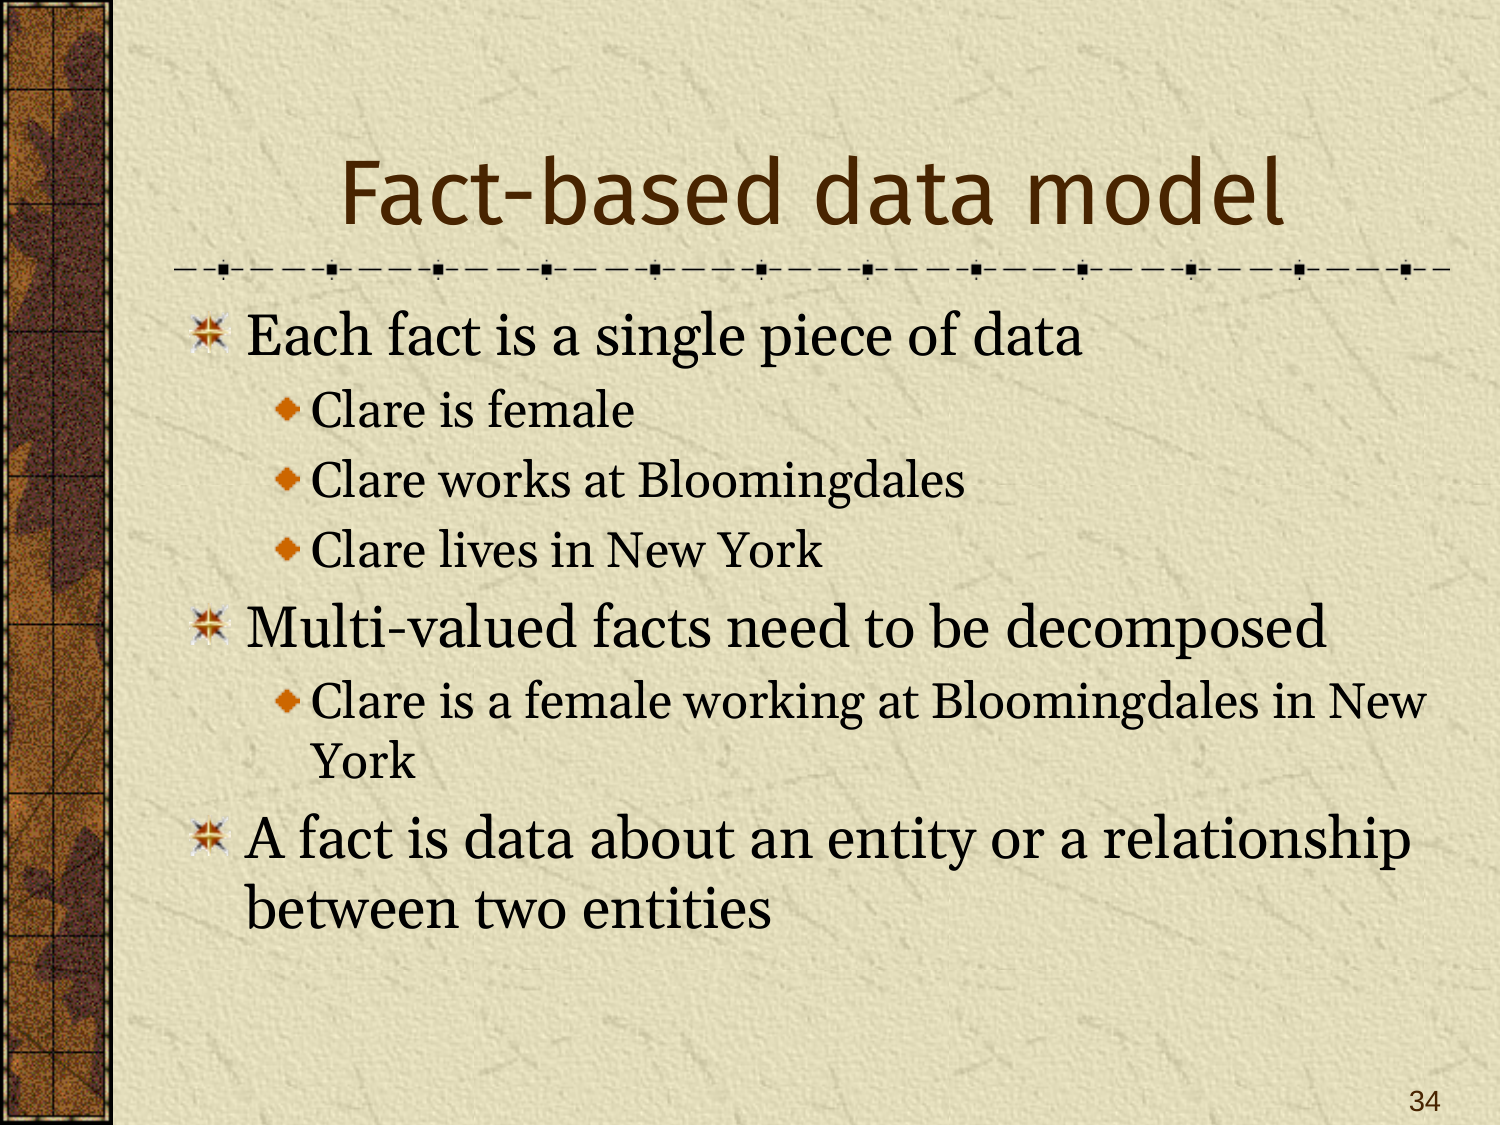

# Fact-based data model
Each fact is a single piece of data
Clare is female
Clare works at Bloomingdales
Clare lives in New York
Multi-valued facts need to be decomposed
Clare is a female working at Bloomingdales in New York
A fact is data about an entity or a relationship between two entities
34